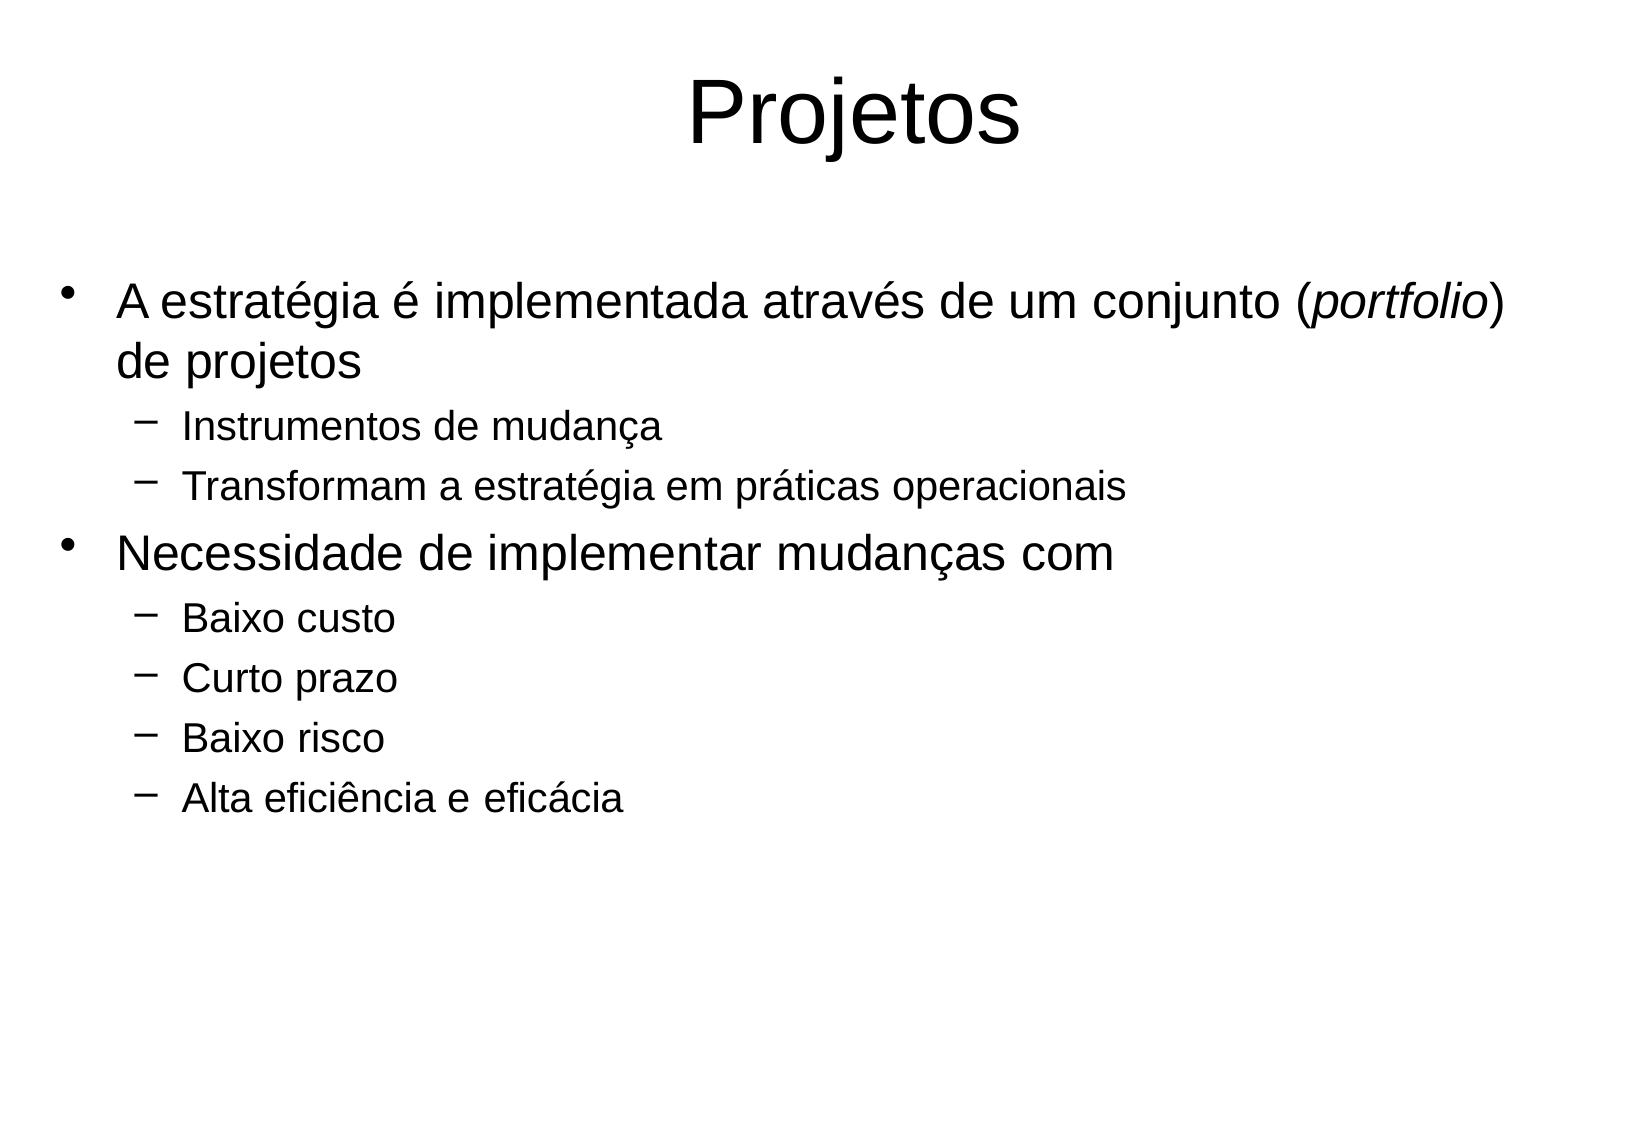

# Projetos
A estratégia é implementada através de um conjunto (portfolio)
de projetos
Instrumentos de mudança
Transformam a estratégia em práticas operacionais
Necessidade de implementar mudanças com
Baixo custo
Curto prazo
Baixo risco
Alta eficiência e eficácia